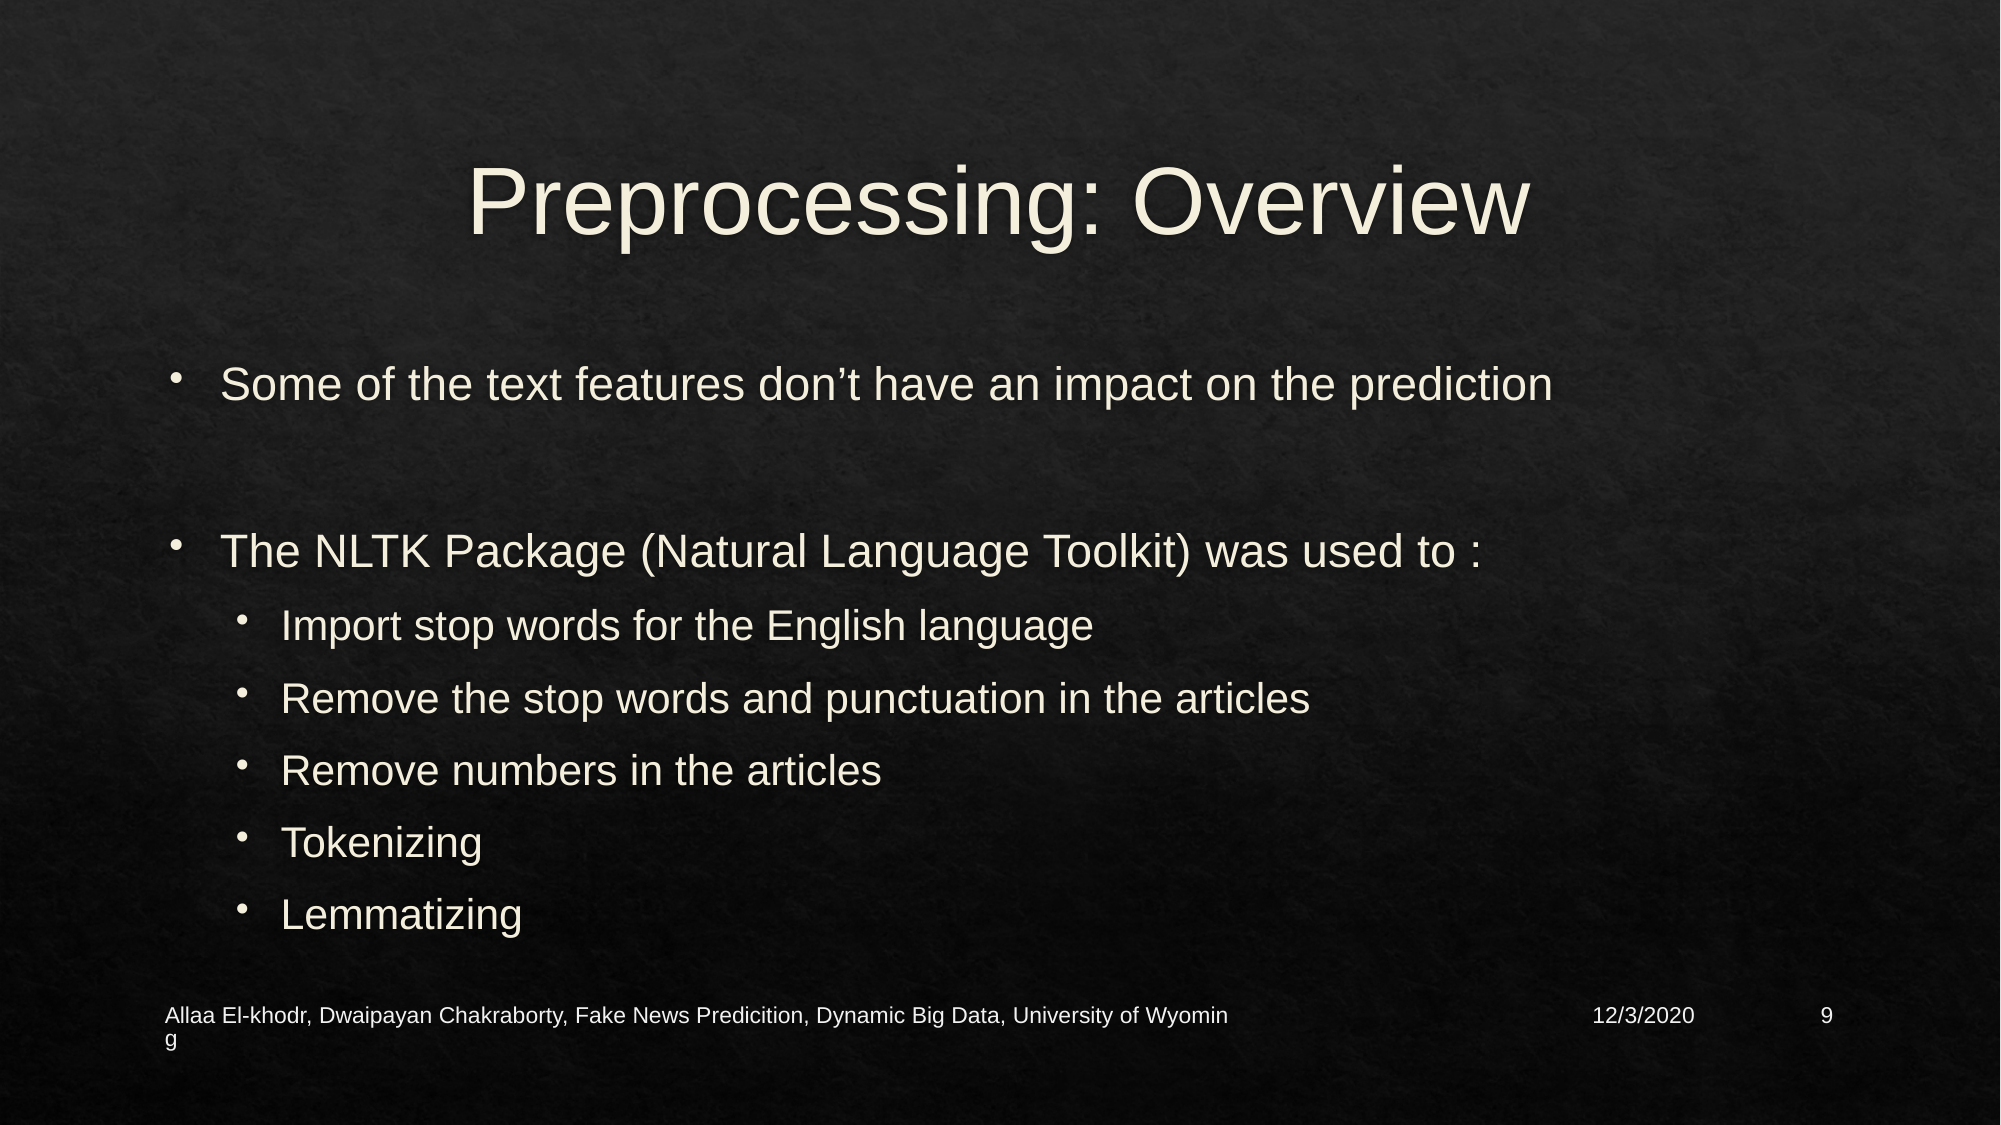

# Preprocessing: Overview
Some of the text features don’t have an impact on the prediction

The NLTK Package (Natural Language Toolkit) was used to :
Import stop words for the English language
Remove the stop words and punctuation in the articles
Remove numbers in the articles
Tokenizing
Lemmatizing
Allaa El-khodr, Dwaipayan Chakraborty, Fake News Predicition, Dynamic Big Data, University of Wyoming
12/3/2020
9